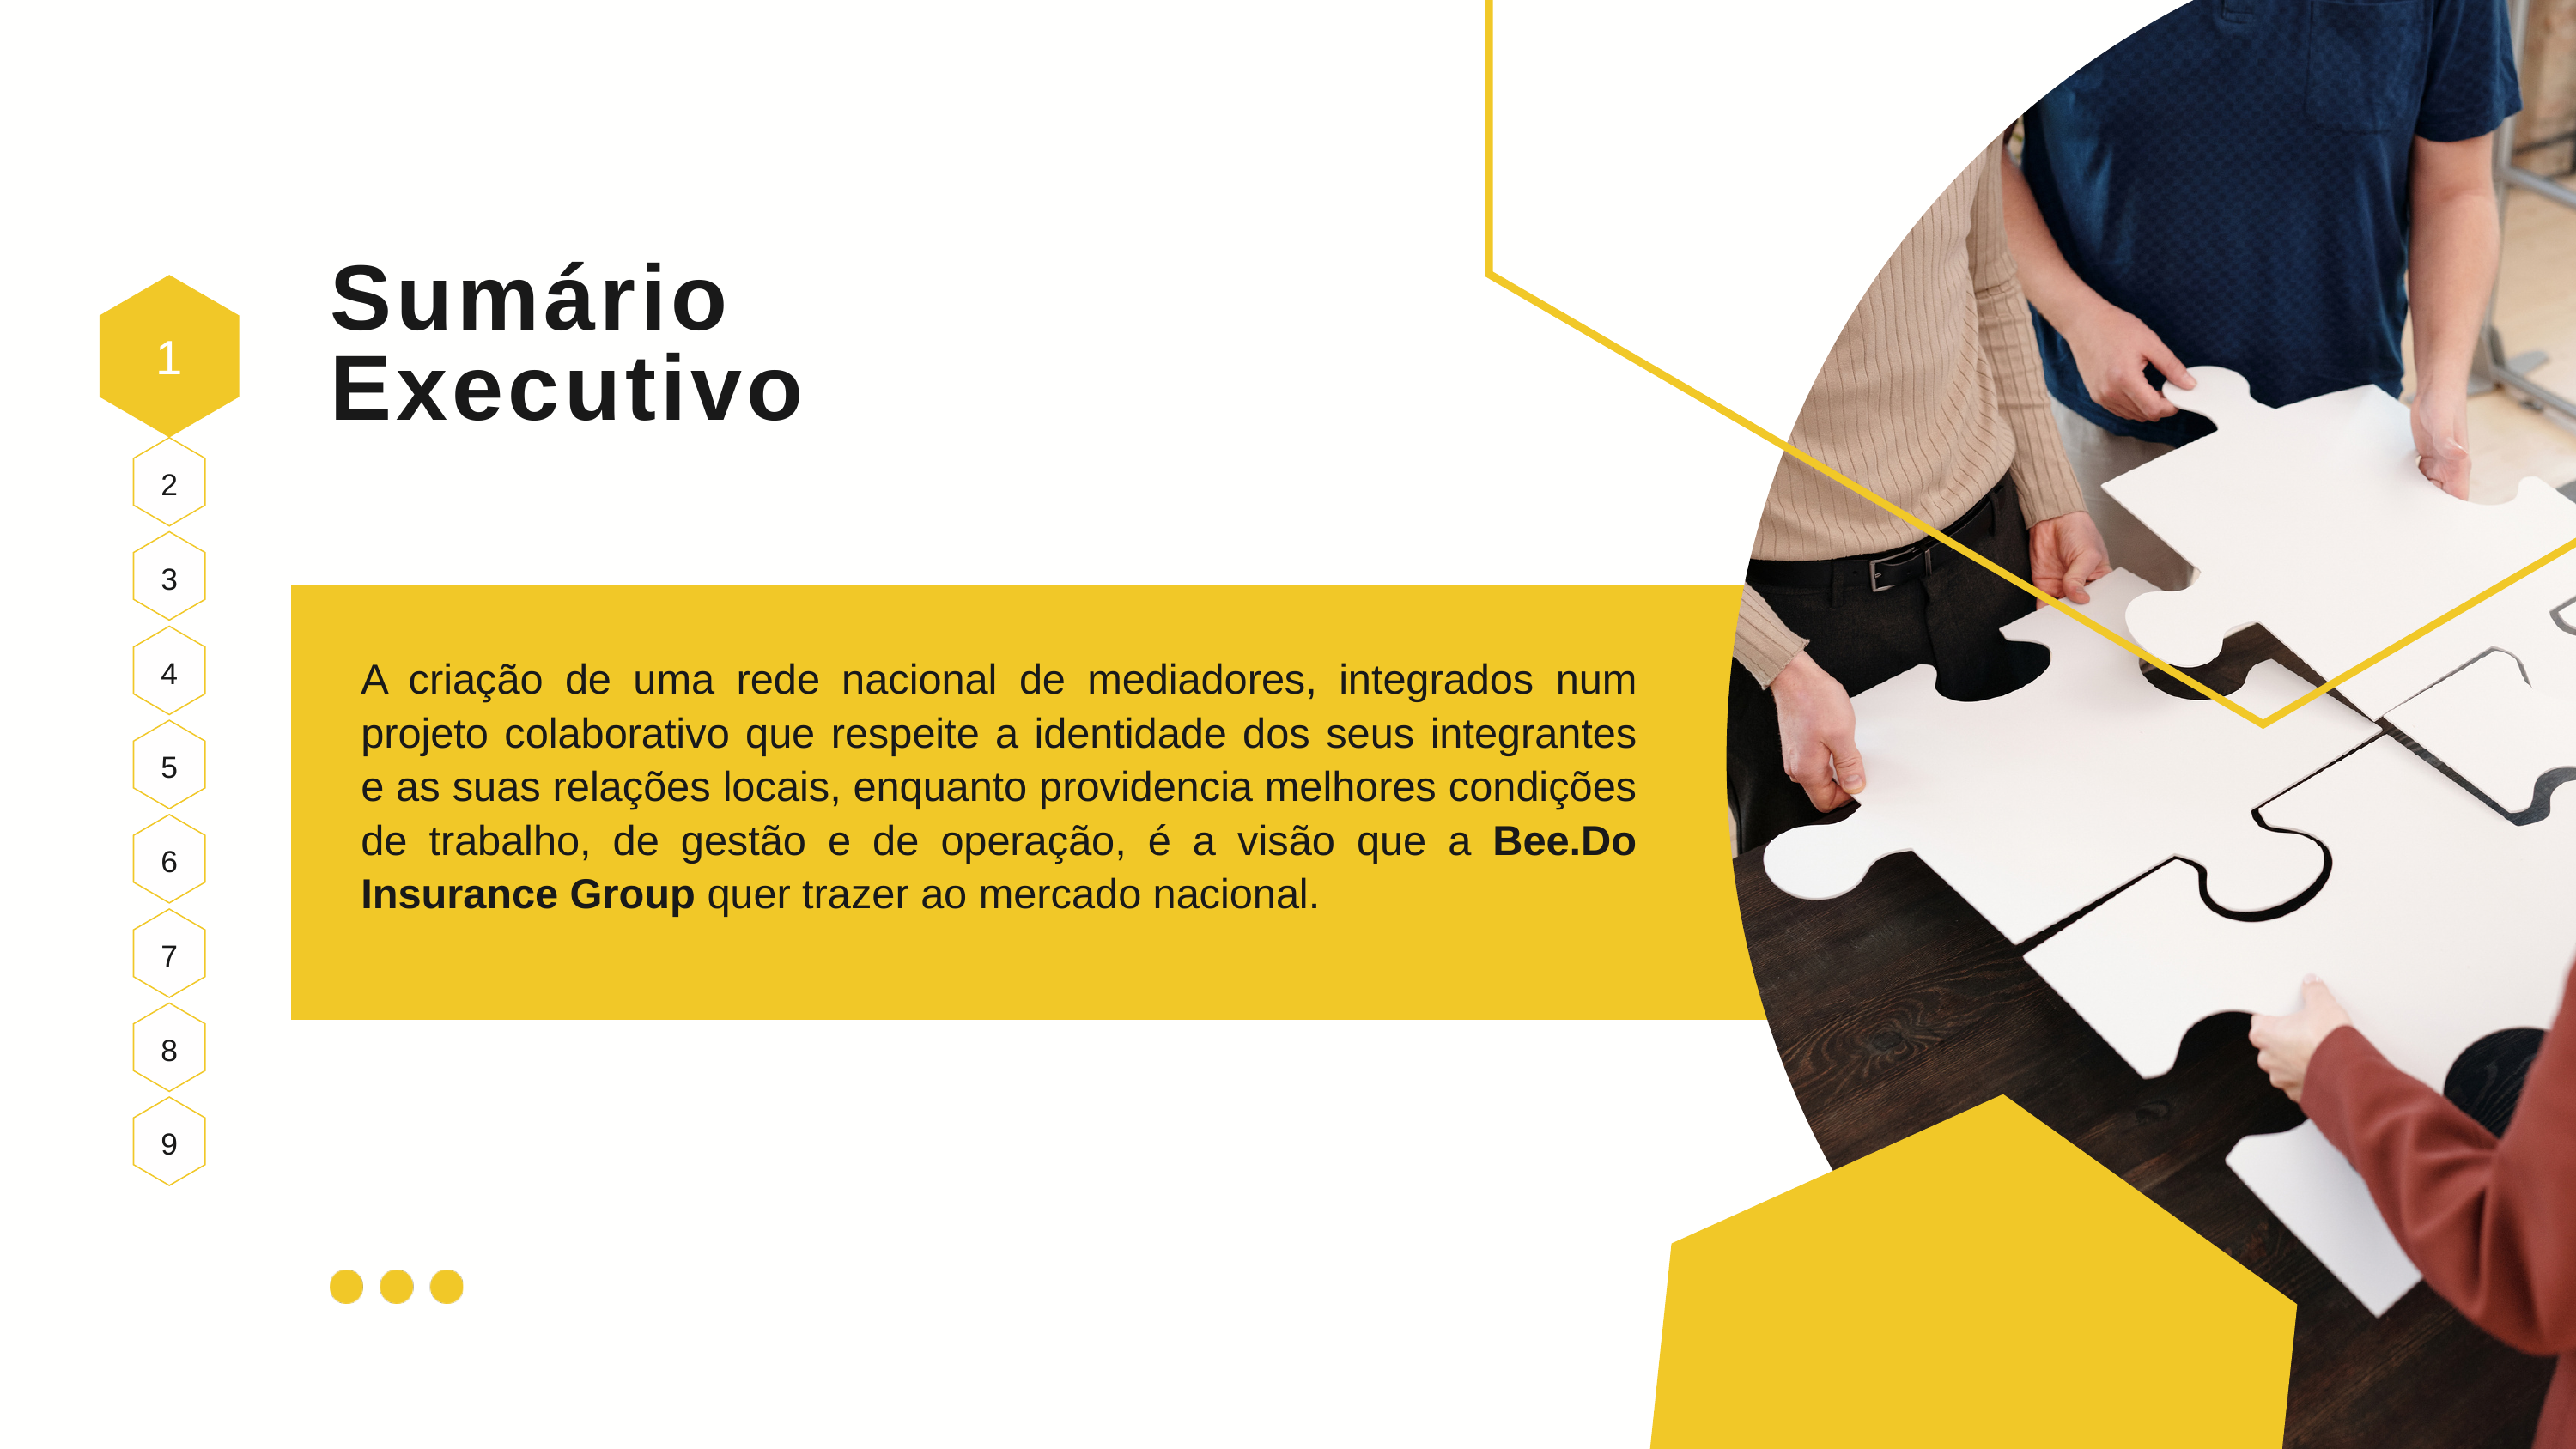

Sumário Executivo

1

2

3

4
A criação de uma rede nacional de mediadores, integrados num projeto colaborativo que respeite a identidade dos seus integrantes e as suas relações locais, enquanto providencia melhores condições de trabalho, de gestão e de operação, é a visão que a Bee.Do Insurance Group quer trazer ao mercado nacional.

5

6

7

8

9